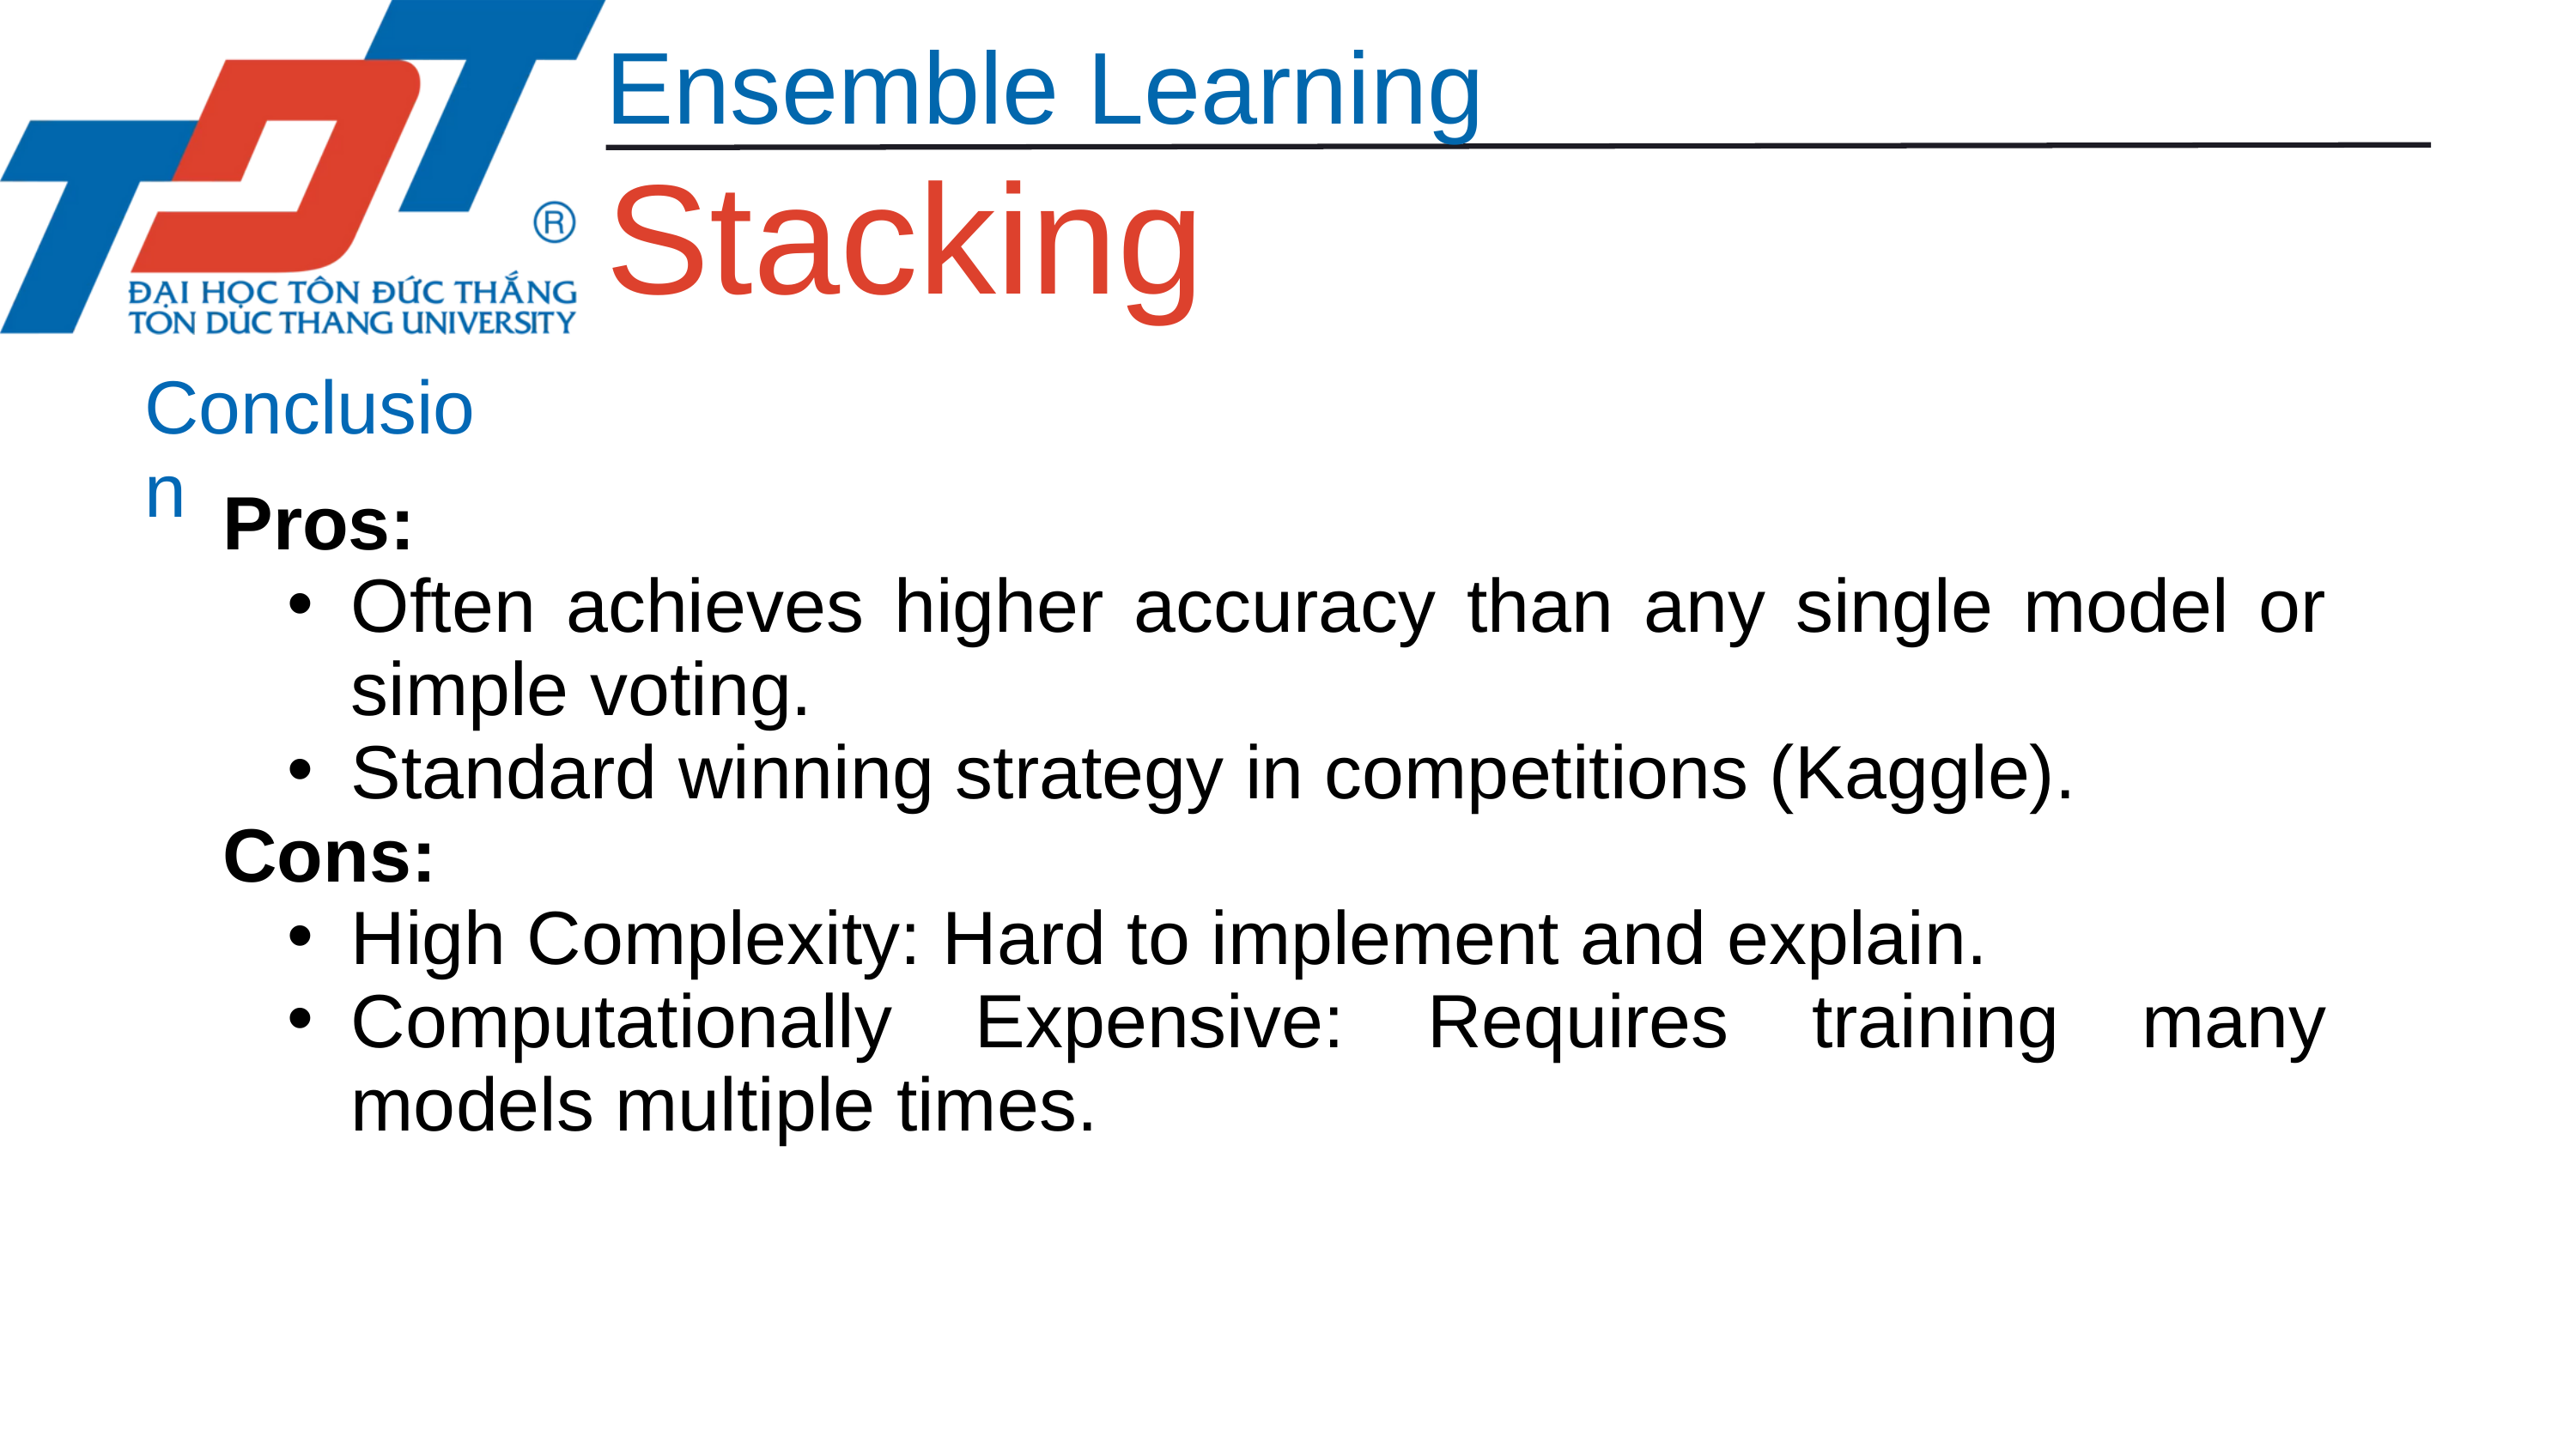

Ensemble Learning

Stacking
Conclusion
Pros:
Often achieves higher accuracy than any single model or simple voting.
Standard winning strategy in competitions (Kaggle).
Cons:
High Complexity: Hard to implement and explain.
Computationally Expensive: Requires training many models multiple times.